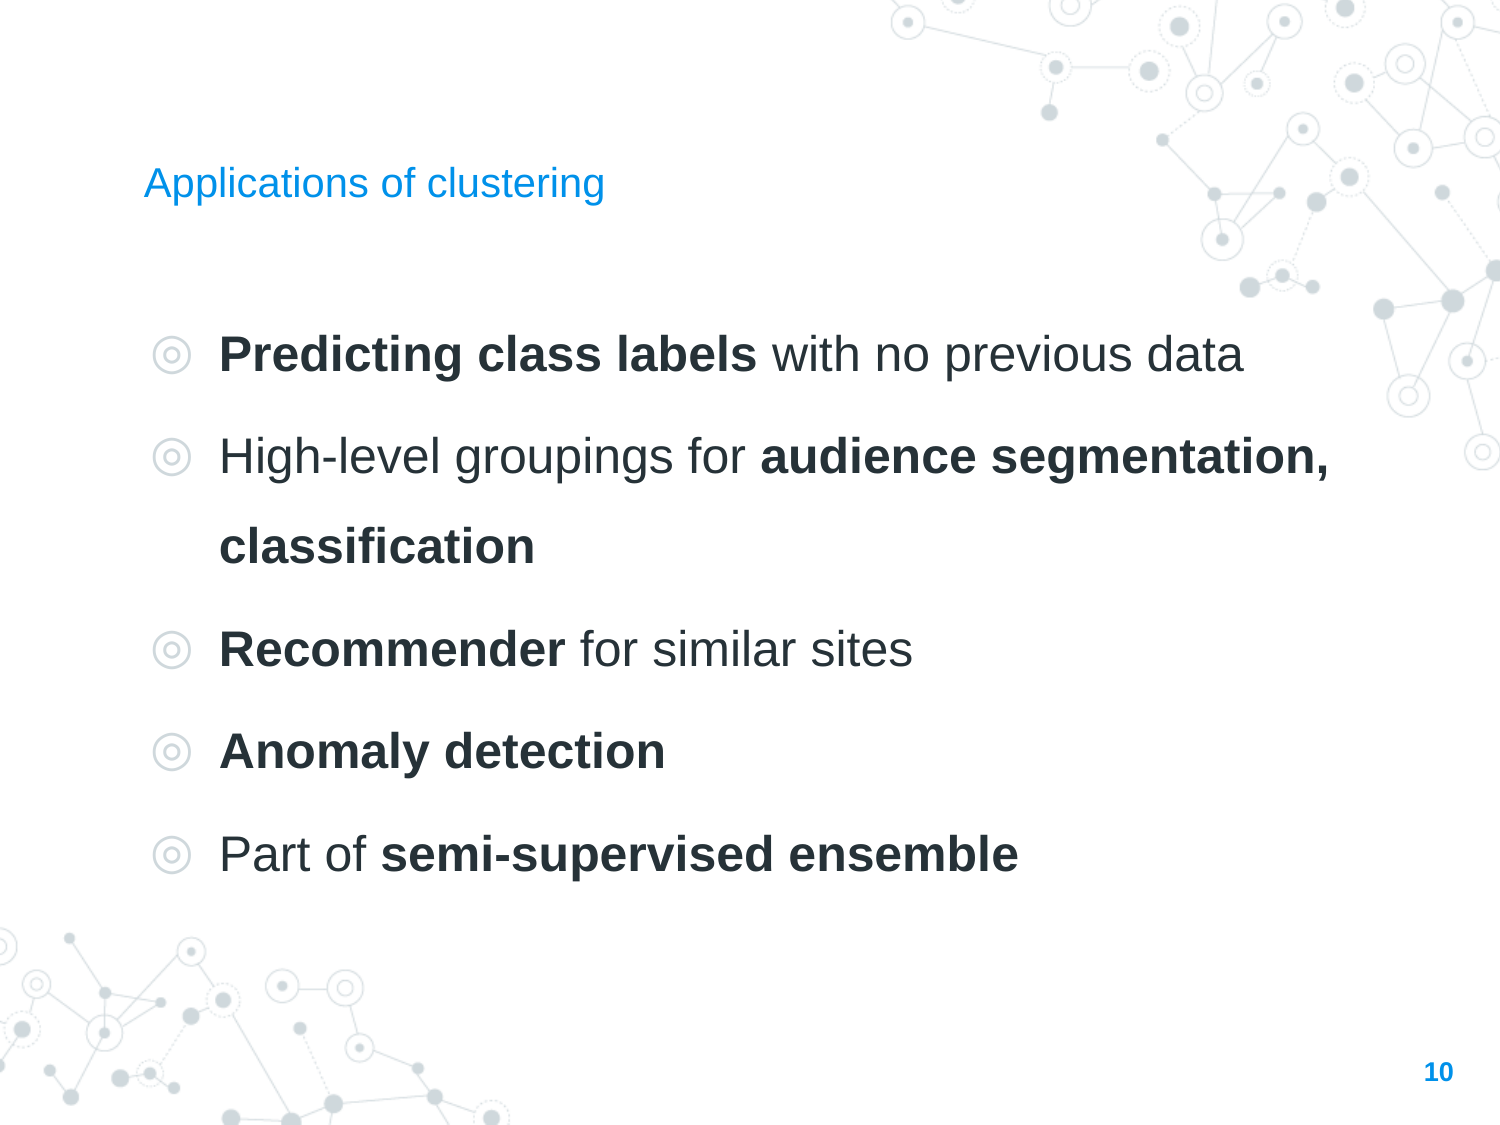

# Applications of clustering
Predicting class labels with no previous data
High-level groupings for audience segmentation, classification
Recommender for similar sites
Anomaly detection
Part of semi-supervised ensemble

10